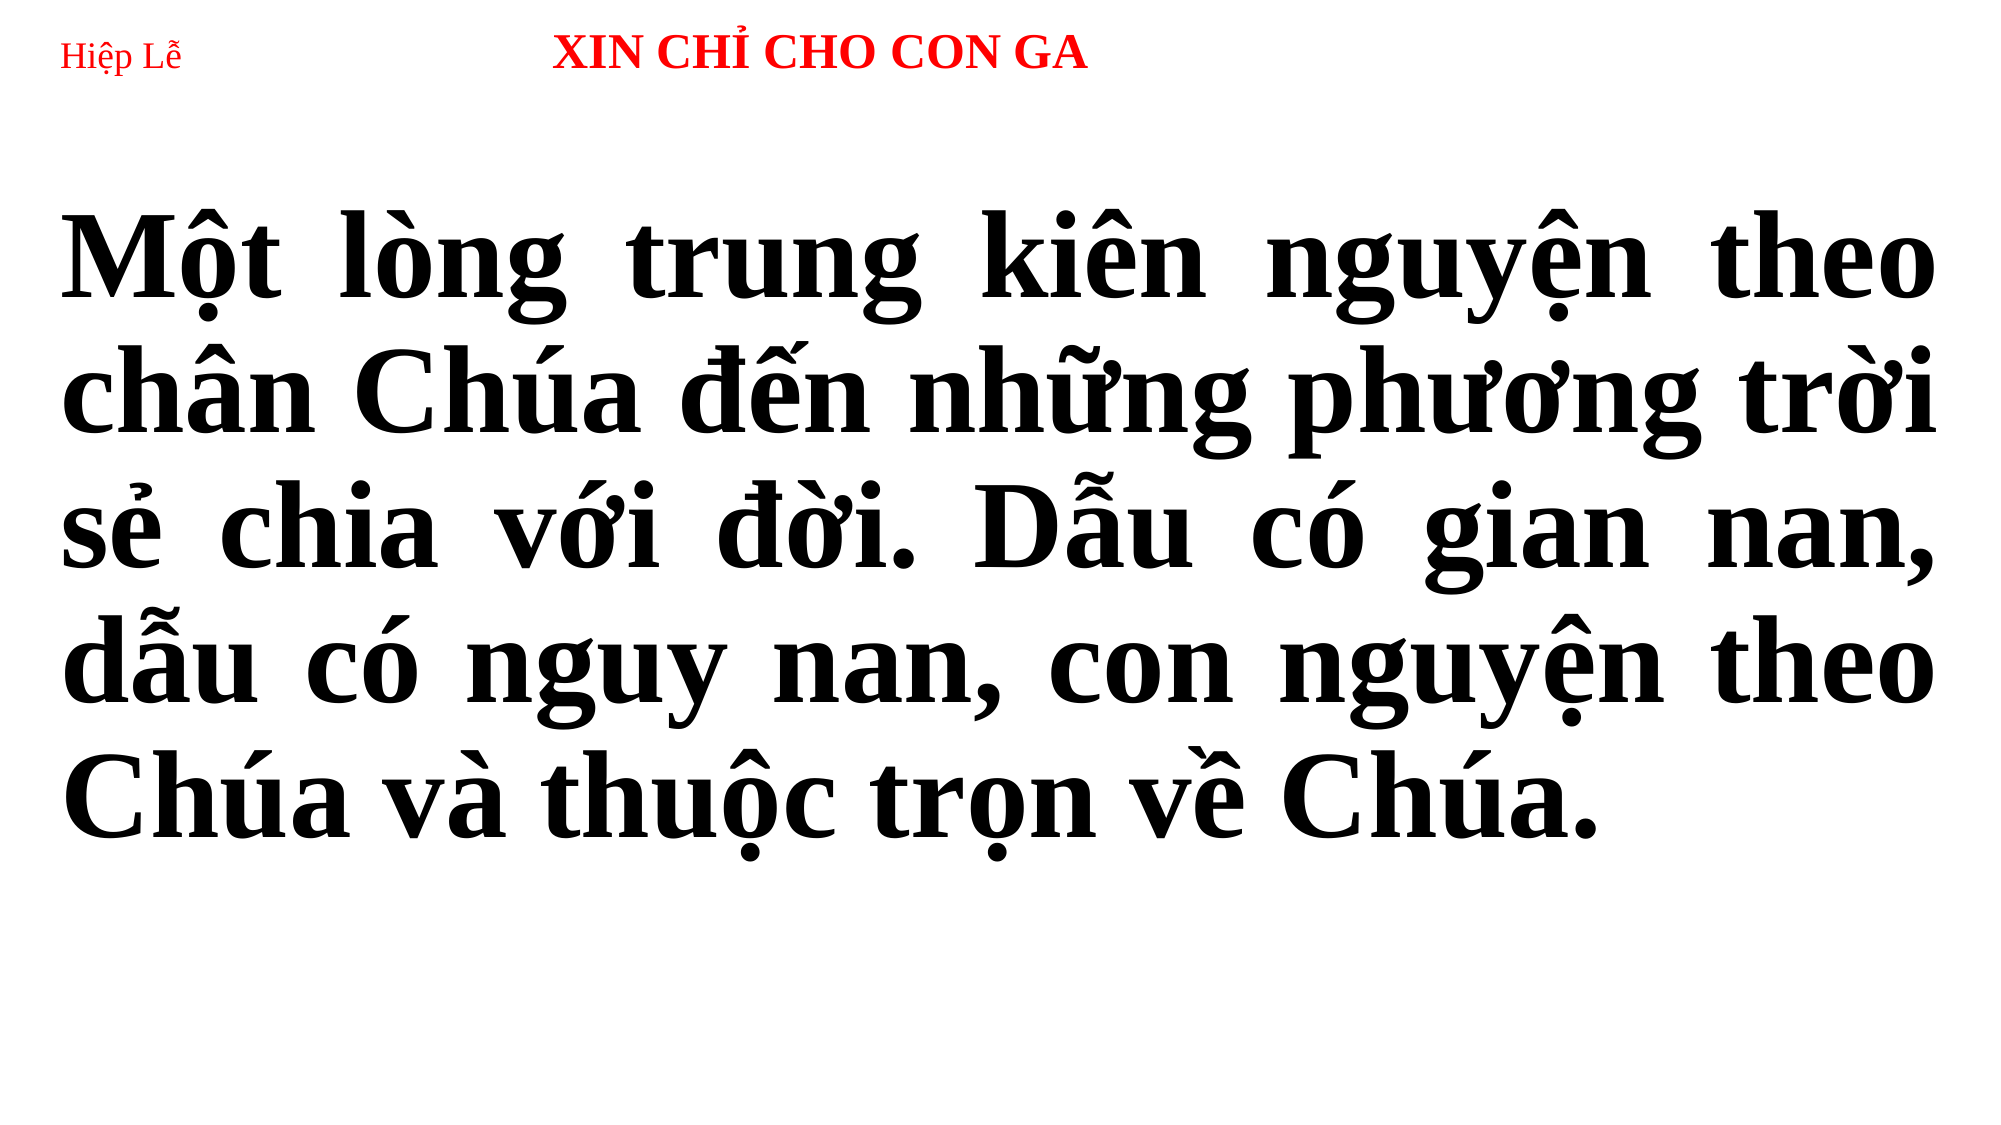

# Hiệp Lễ                                       XIN CHỈ CHO CON GA
Một lòng trung kiên nguyện theo chân Chúa đến những phương trời sẻ chia với đời. Dẫu có gian nan, dẫu có nguy nan, con nguyện theo Chúa và thuộc trọn về Chúa.